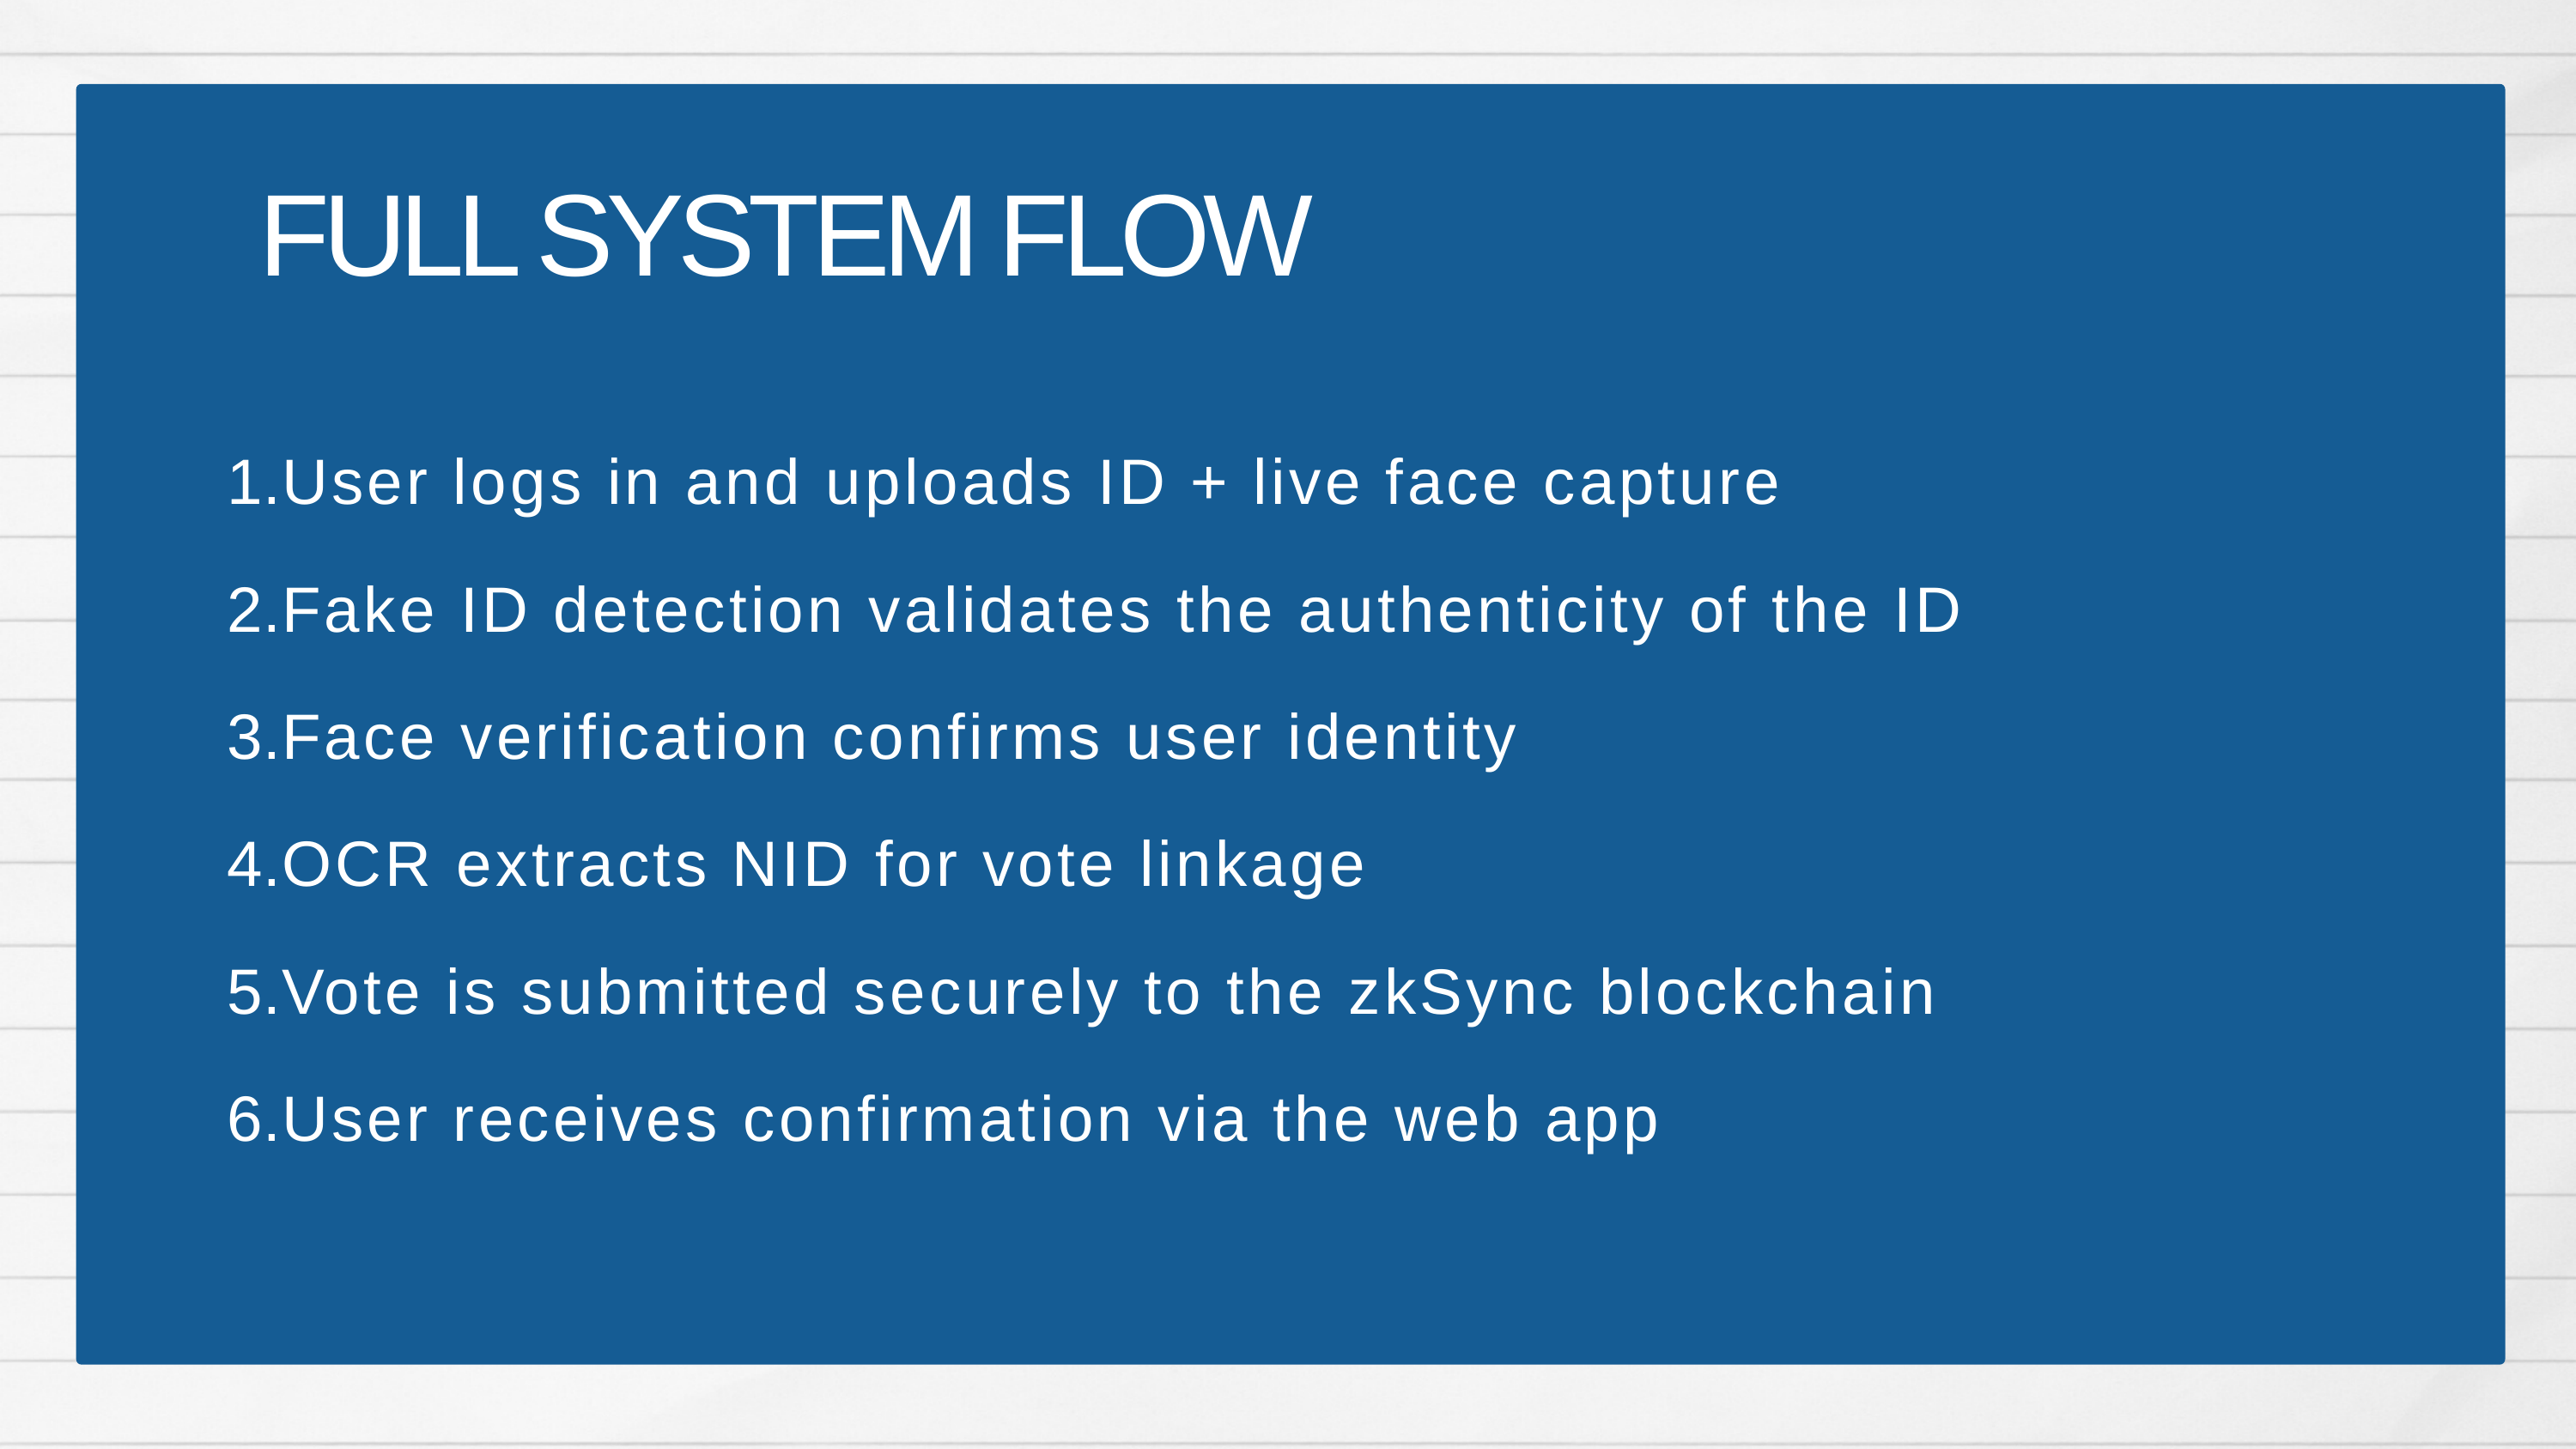

FULL SYSTEM FLOW
User logs in and uploads ID + live face capture
Fake ID detection validates the authenticity of the ID
Face verification confirms user identity
OCR extracts NID for vote linkage
Vote is submitted securely to the zkSync blockchain
User receives confirmation via the web app